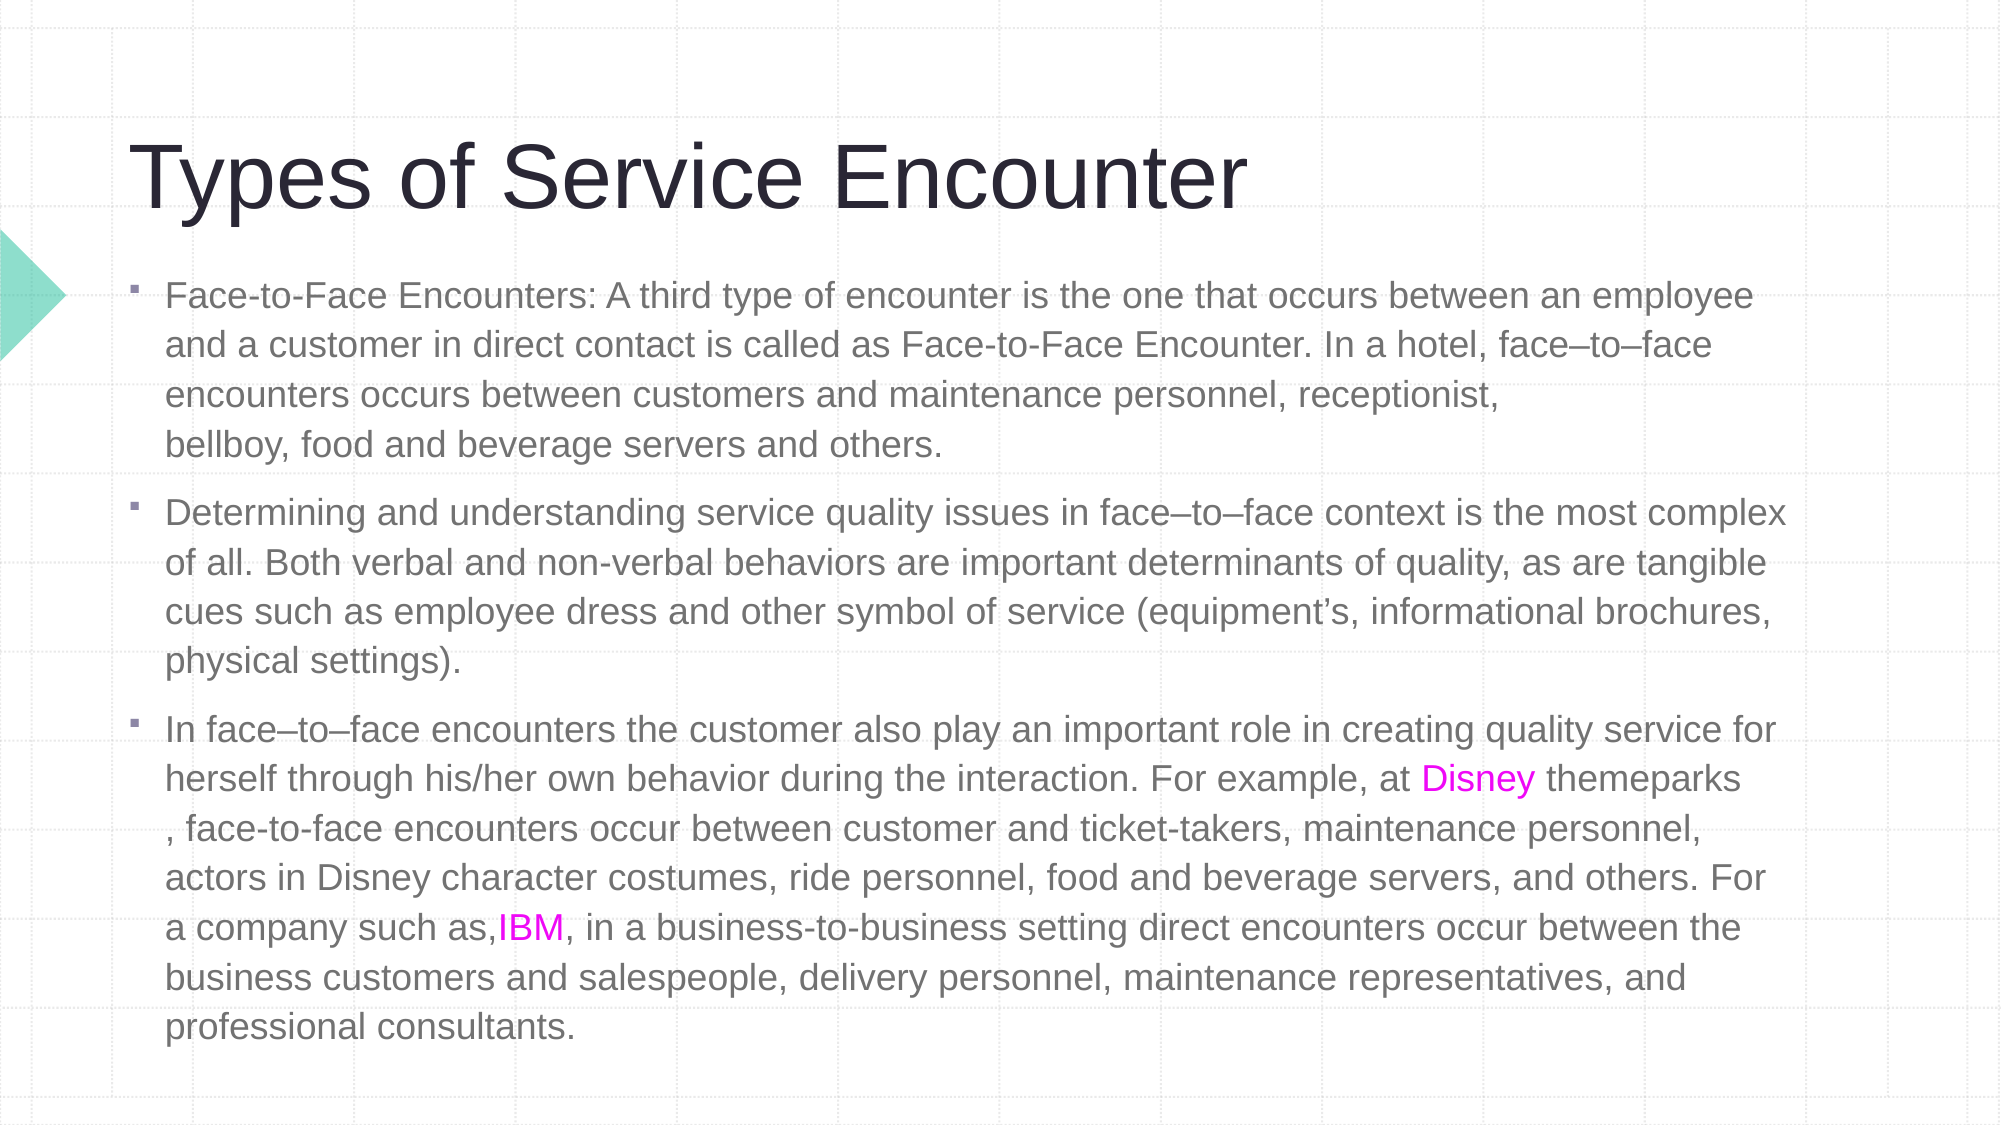

# Types of Service Encounter
Face-to-Face Encounters: A third type of encounter is the one that occurs between an employee and a customer in direct contact is called as Face-to-Face Encounter. In a hotel, face–to–face encounters occurs between customers and maintenance personnel, receptionist, bellboy, food and beverage servers and others.
Determining and understanding service quality issues in face–to–face context is the most complex of all. Both verbal and non-verbal behaviors are important determinants of quality, as are tangible cues such as employee dress and other symbol of service (equipment’s, informational brochures, physical settings).
In face–to–face encounters the customer also play an important role in creating quality service for herself through his/her own behavior during the interaction. For example, at Disney themeparks, face-to-face encounters occur between customer and ticket-takers, maintenance personnel, actors in Disney character costumes, ride personnel, food and beverage servers, and others. For a company such as,IBM, in a business-to-business setting direct encounters occur between the business customers and salespeople, delivery personnel, maintenance representatives, and professional consultants.